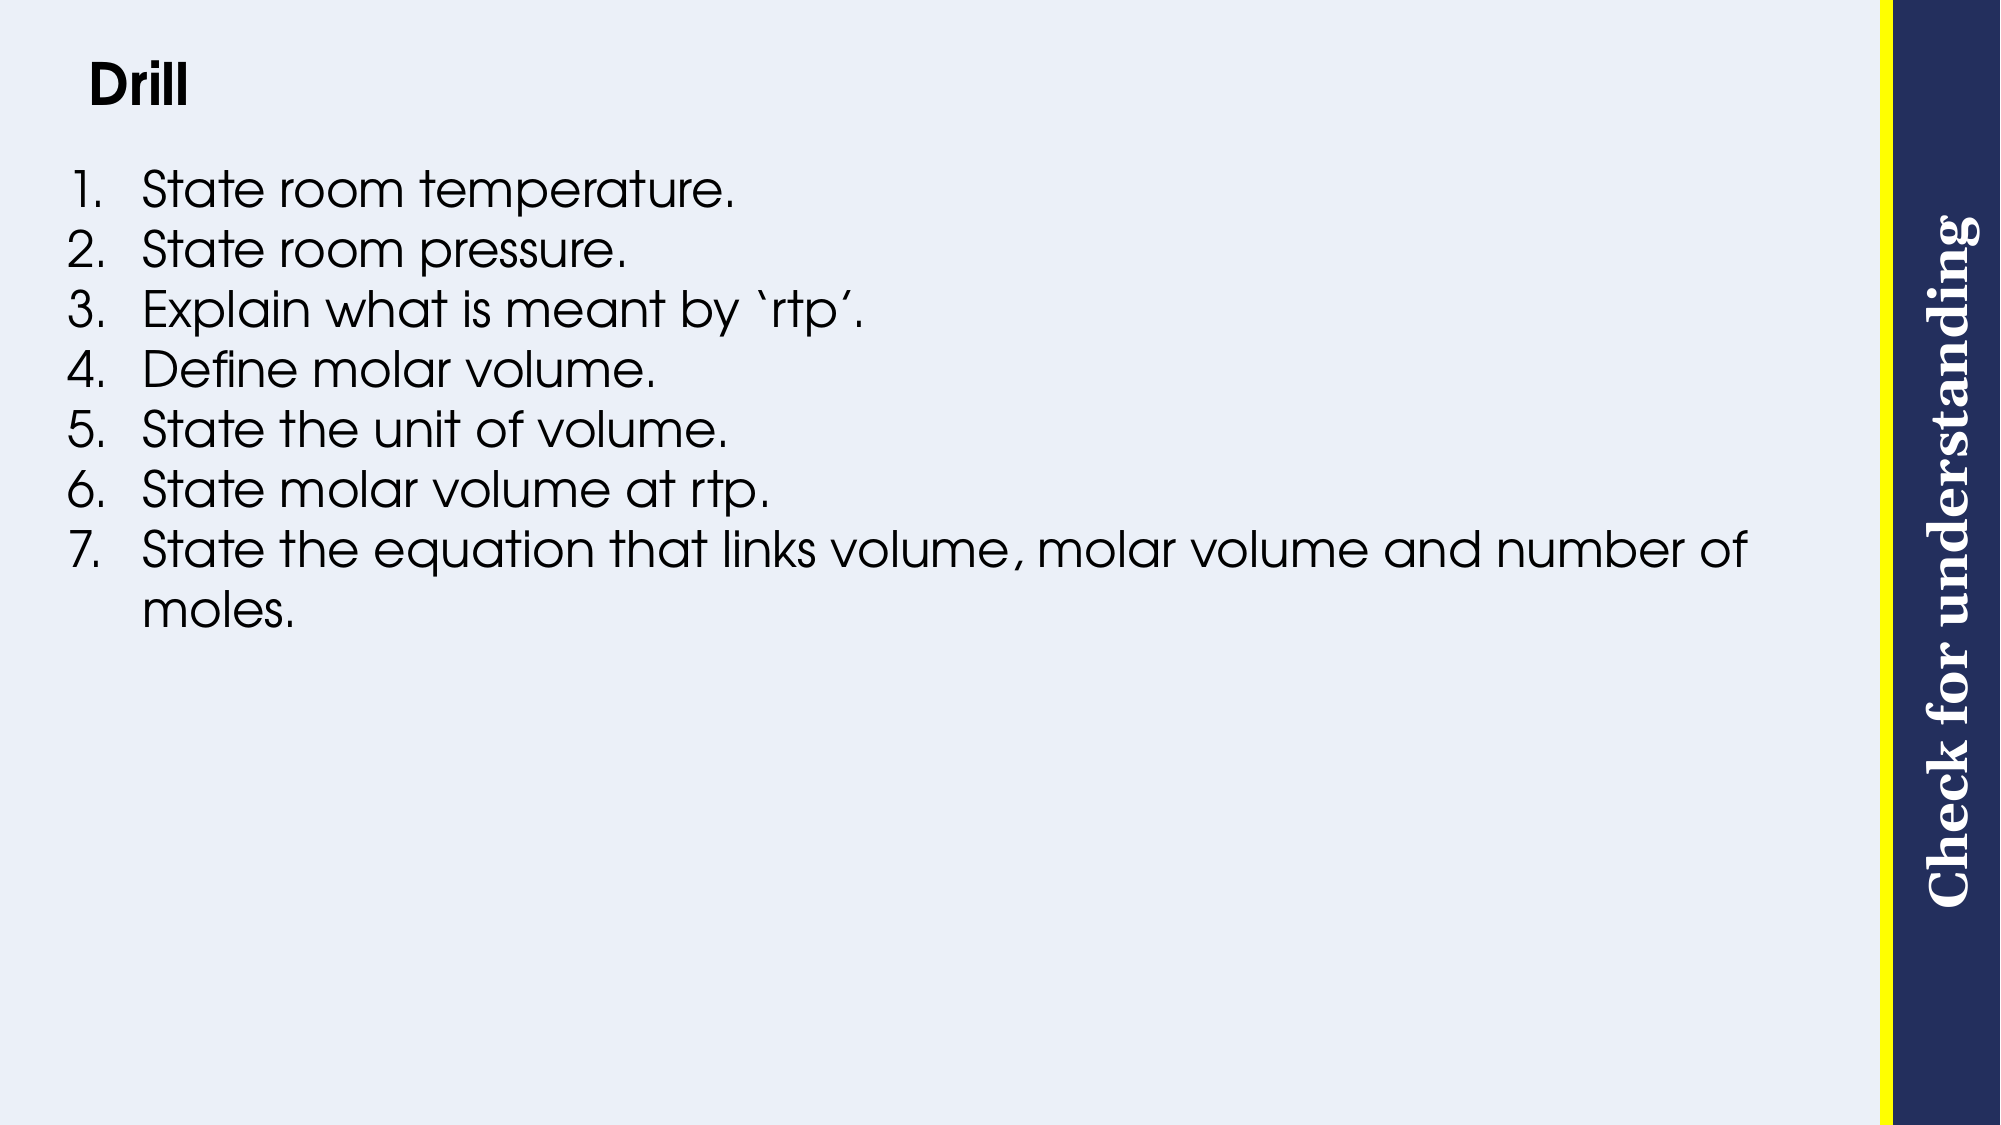

# Drill
State room temperature.
State room pressure.
Explain what is meant by ‘rtp’.
Define molar volume.
State the unit of volume.
State molar volume at rtp.
State the equation that links volume, molar volume and number of moles.